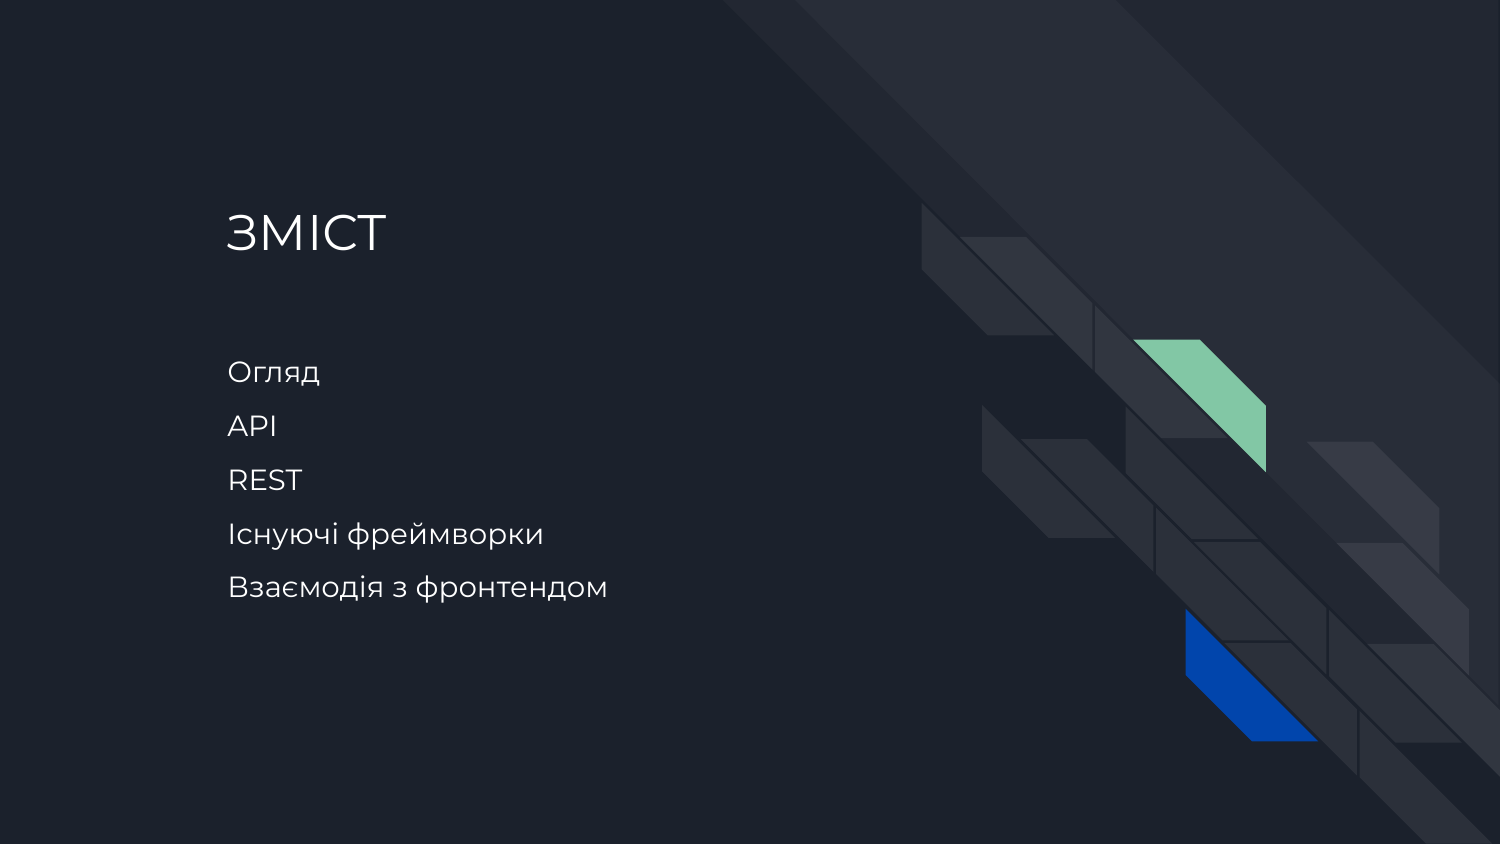

ЗМІСТ
Огляд
API
REST
Існуючі фреймворки
Взаємодія з фронтендом